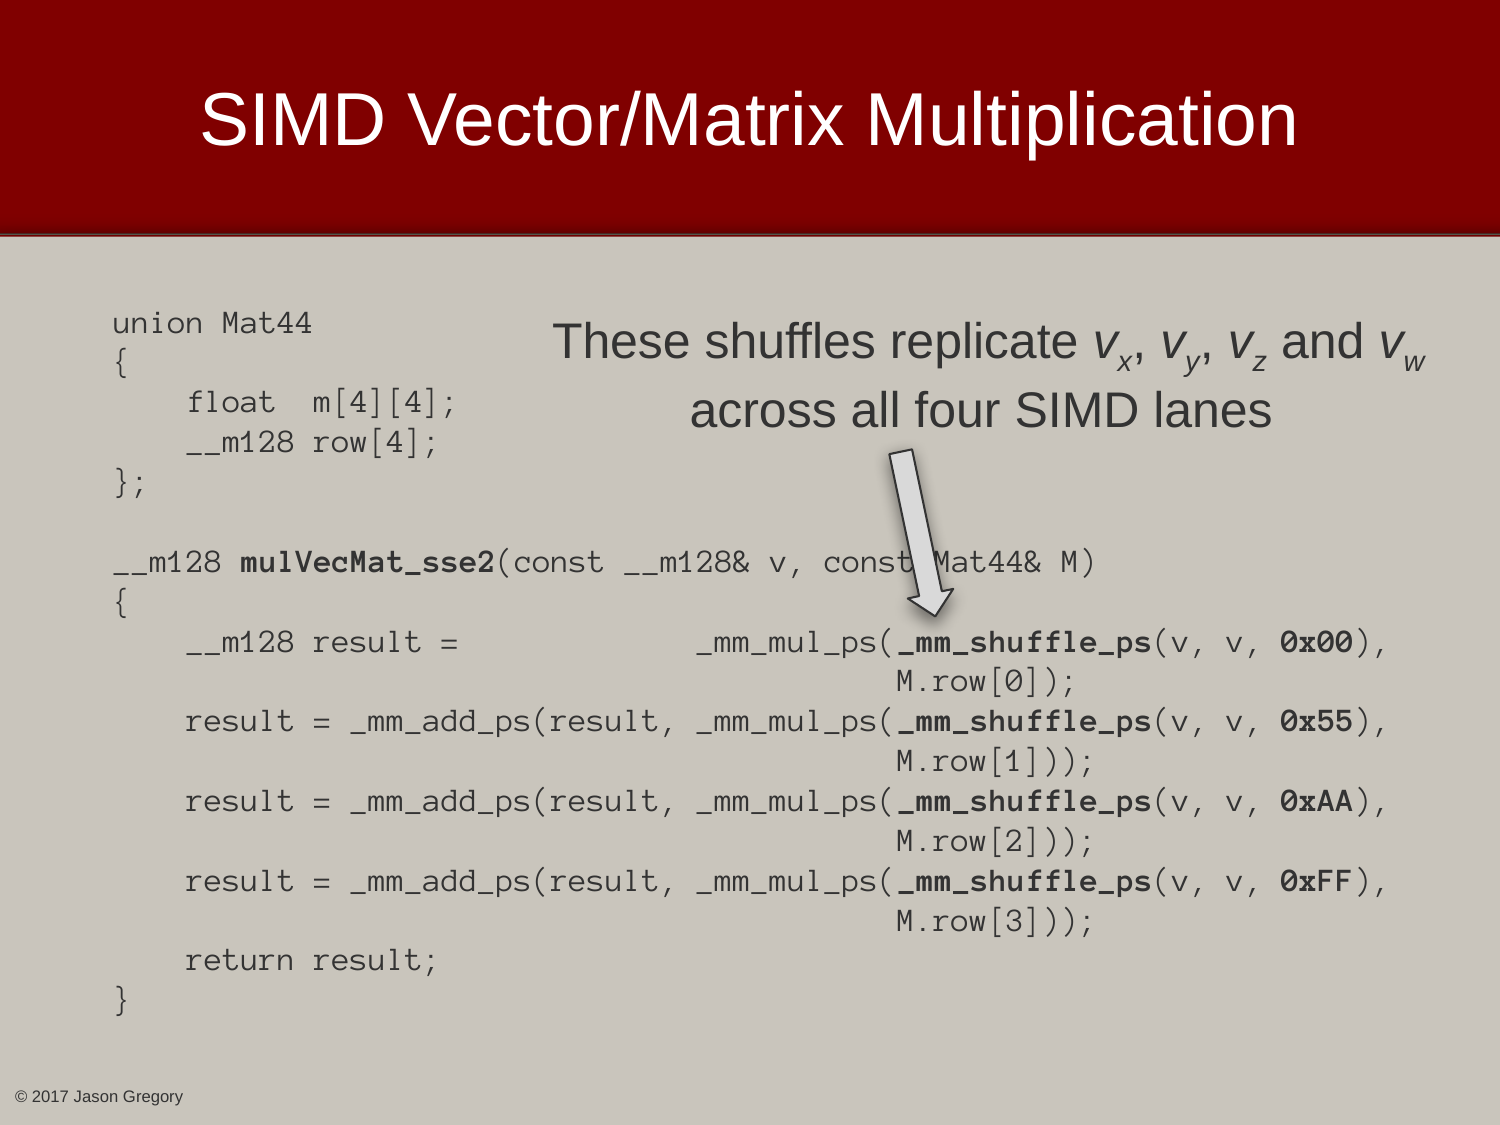

# SIMD Vector/Matrix Multiplication
union Mat44
{
    float  m[4][4];
    __m128 row[4];
};

__m128 mulVecMat_sse2(const __m128& v, const Mat44& M)
{
    __m128 result =             _mm_mul_ps(_mm_shuffle_ps(v, v, 0x00),
                                           M.row[0]);
    result = _mm_add_ps(result, _mm_mul_ps(_mm_shuffle_ps(v, v, 0x55),
                                           M.row[1]));
    result = _mm_add_ps(result, _mm_mul_ps(_mm_shuffle_ps(v, v, 0xAA),
                                           M.row[2]));
    result = _mm_add_ps(result, _mm_mul_ps(_mm_shuffle_ps(v, v, 0xFF),
                                           M.row[3]));
    return result;
}
These shuffles replicate vx, vy, vz and vw
across all four SIMD lanes

© 2017 Jason Gregory